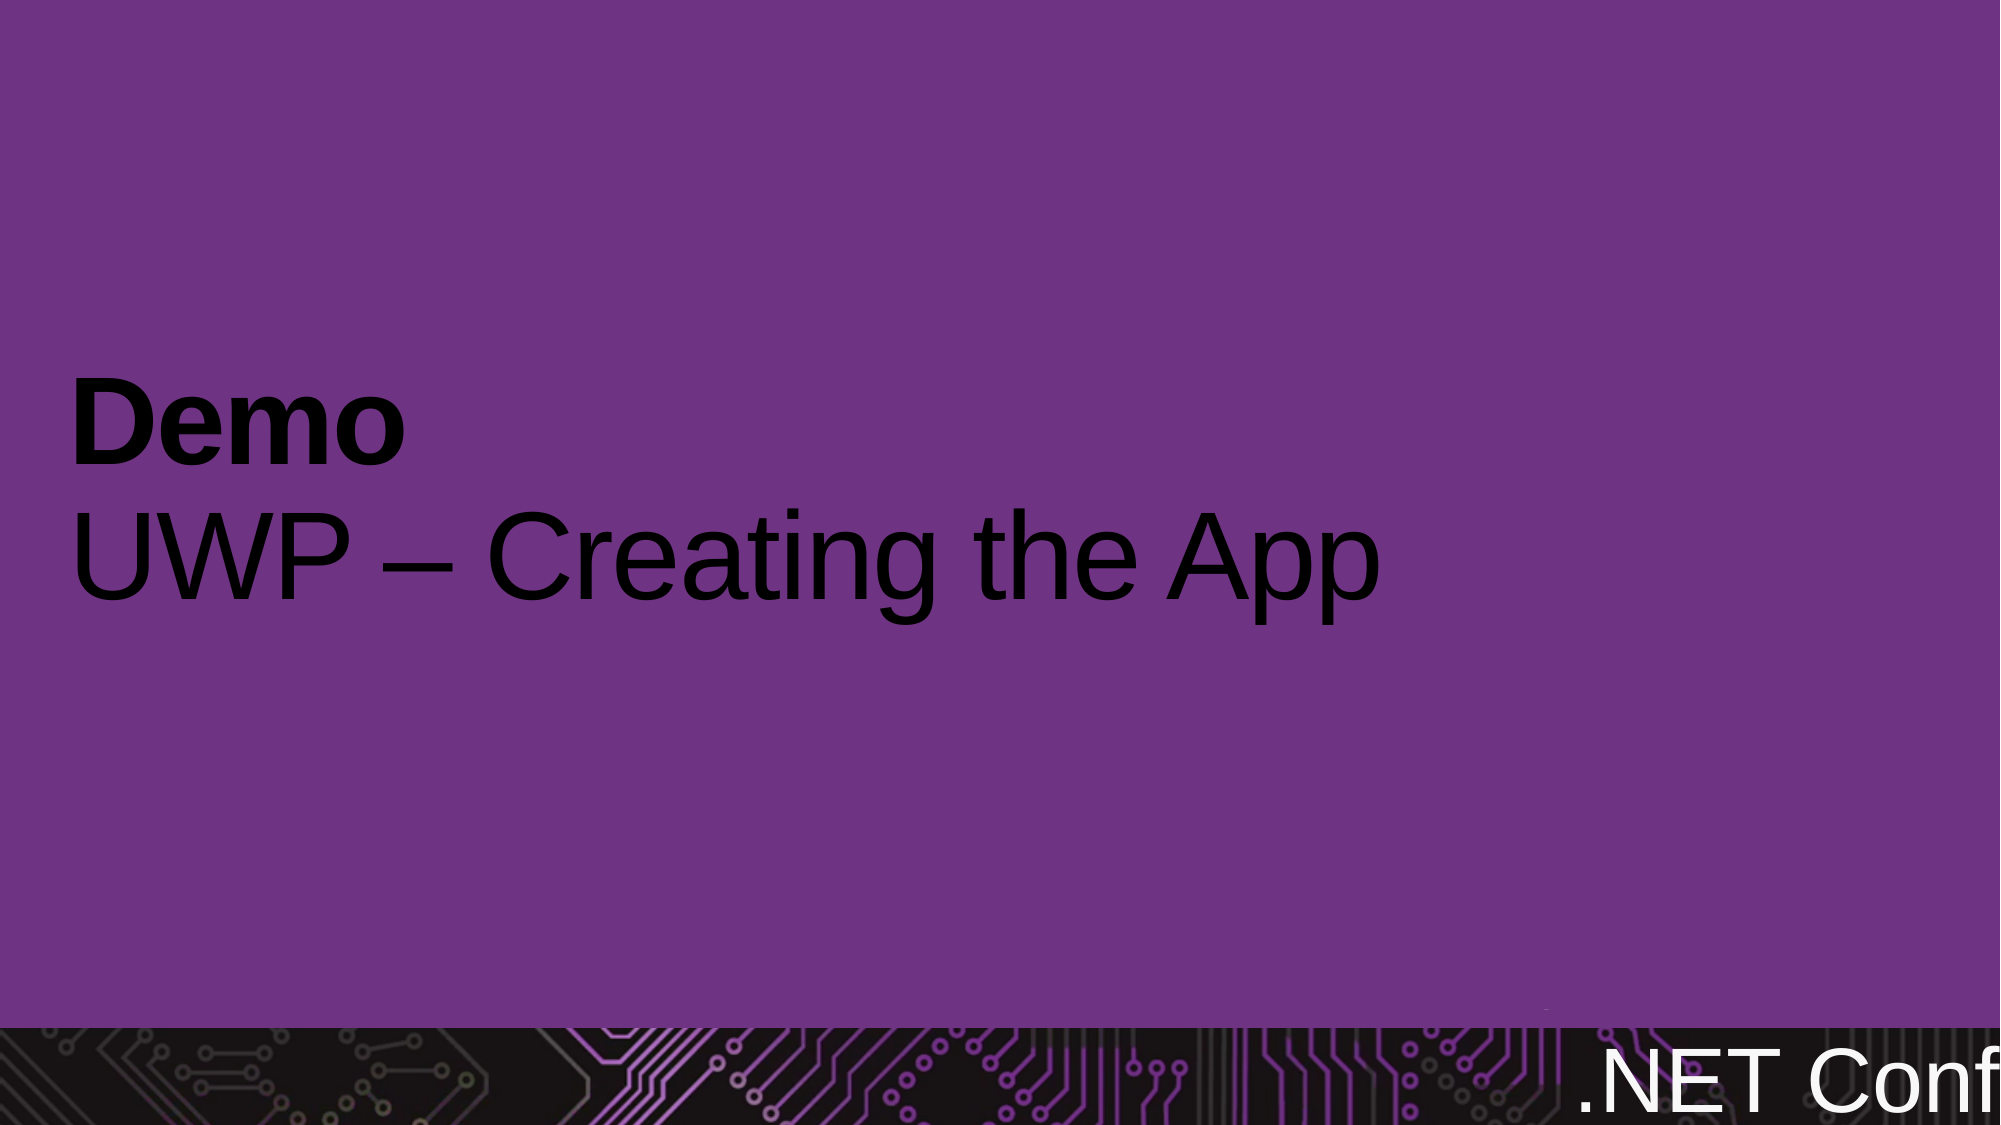

# Demo UWP – Creating the App